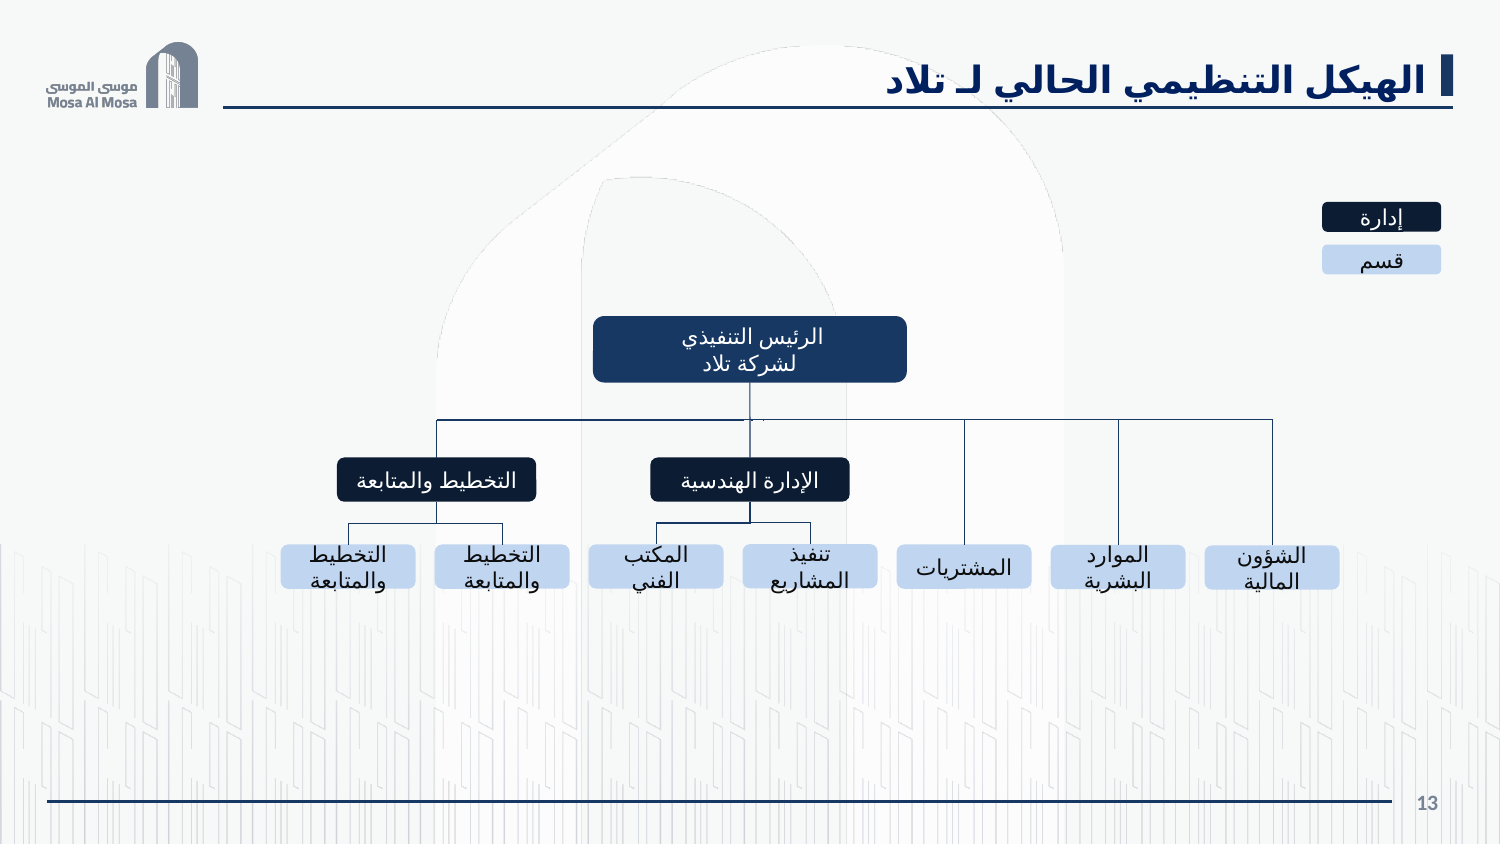

الهيكل التنظيمي الحالي لـ تلاد
إدارة
قسم
الرئيس التنفيذي
لشركة تلاد
التخطيط والمتابعة
الإدارة الهندسية
تنفيذ المشاريع
المكتب الفني
التخطيط والمتابعة
التخطيط والمتابعة
المشتريات
الموارد البشرية
الشؤون المالية
13